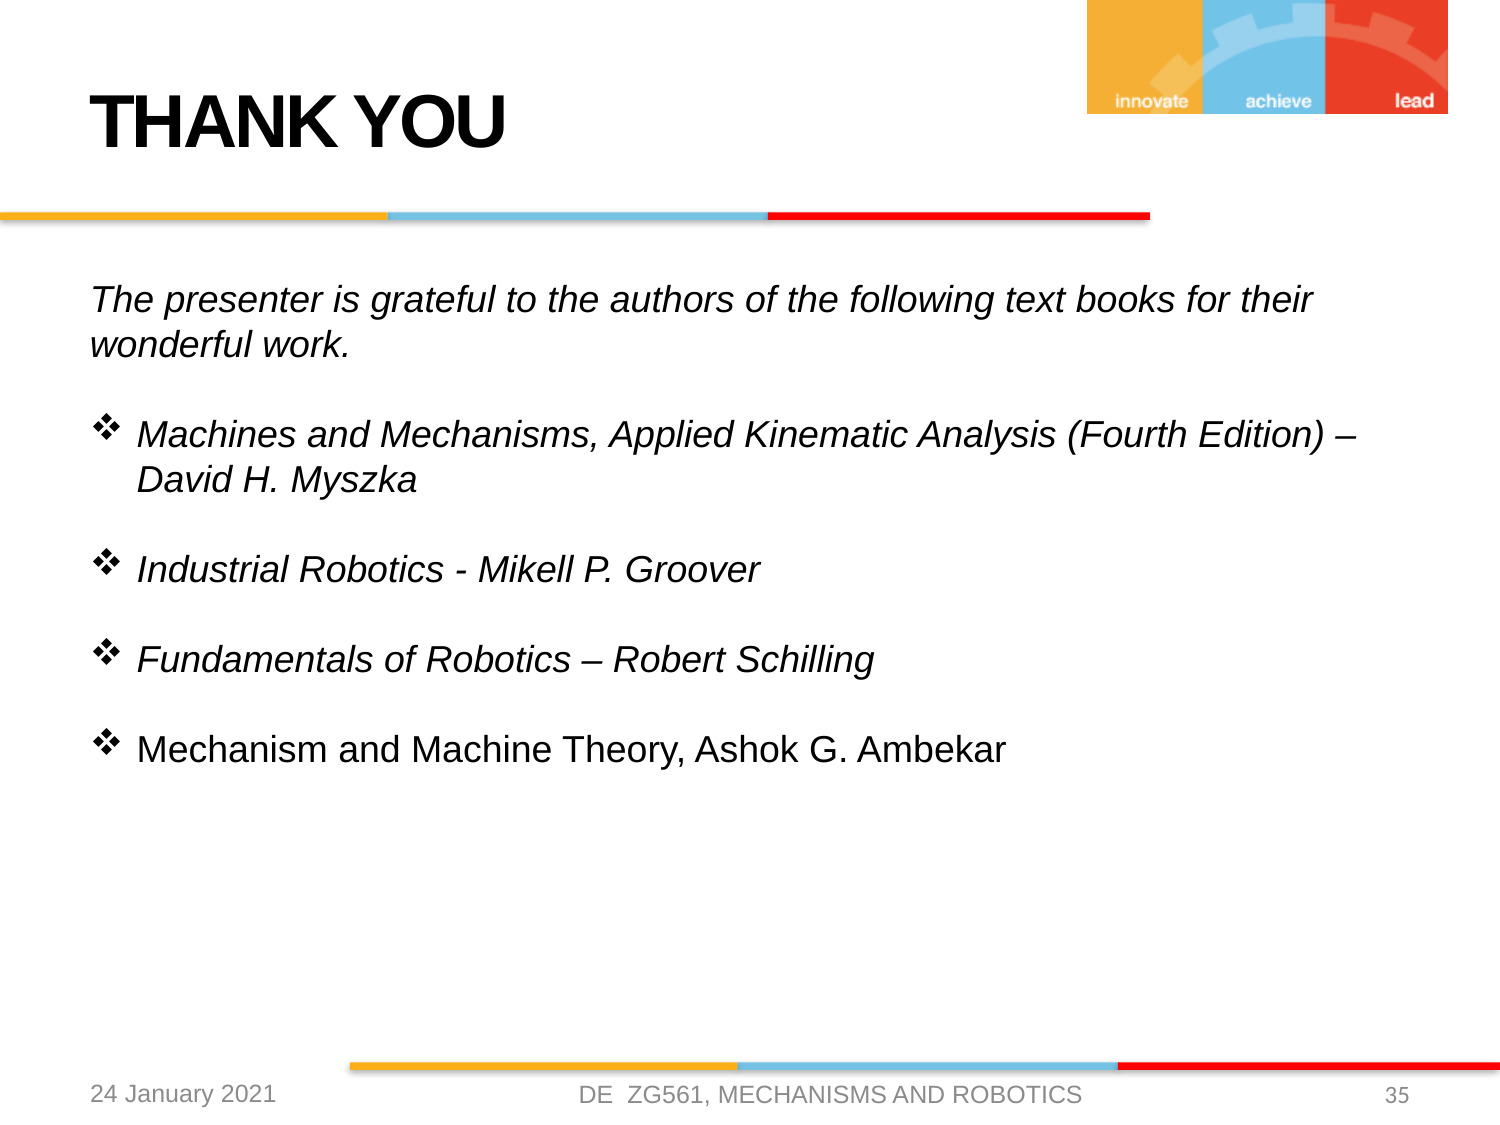

# THANK YOU
The presenter is grateful to the authors of the following text books for their wonderful work.

Machines and Mechanisms, Applied Kinematic Analysis (Fourth Edition) – David H. Myszka

Industrial Robotics - Mikell P. Groover

Fundamentals of Robotics – Robert Schilling

Mechanism and Machine Theory, Ashok G. Ambekar

24 January 2021
DE  ZG561, MECHANISMS AND ROBOTICS
35